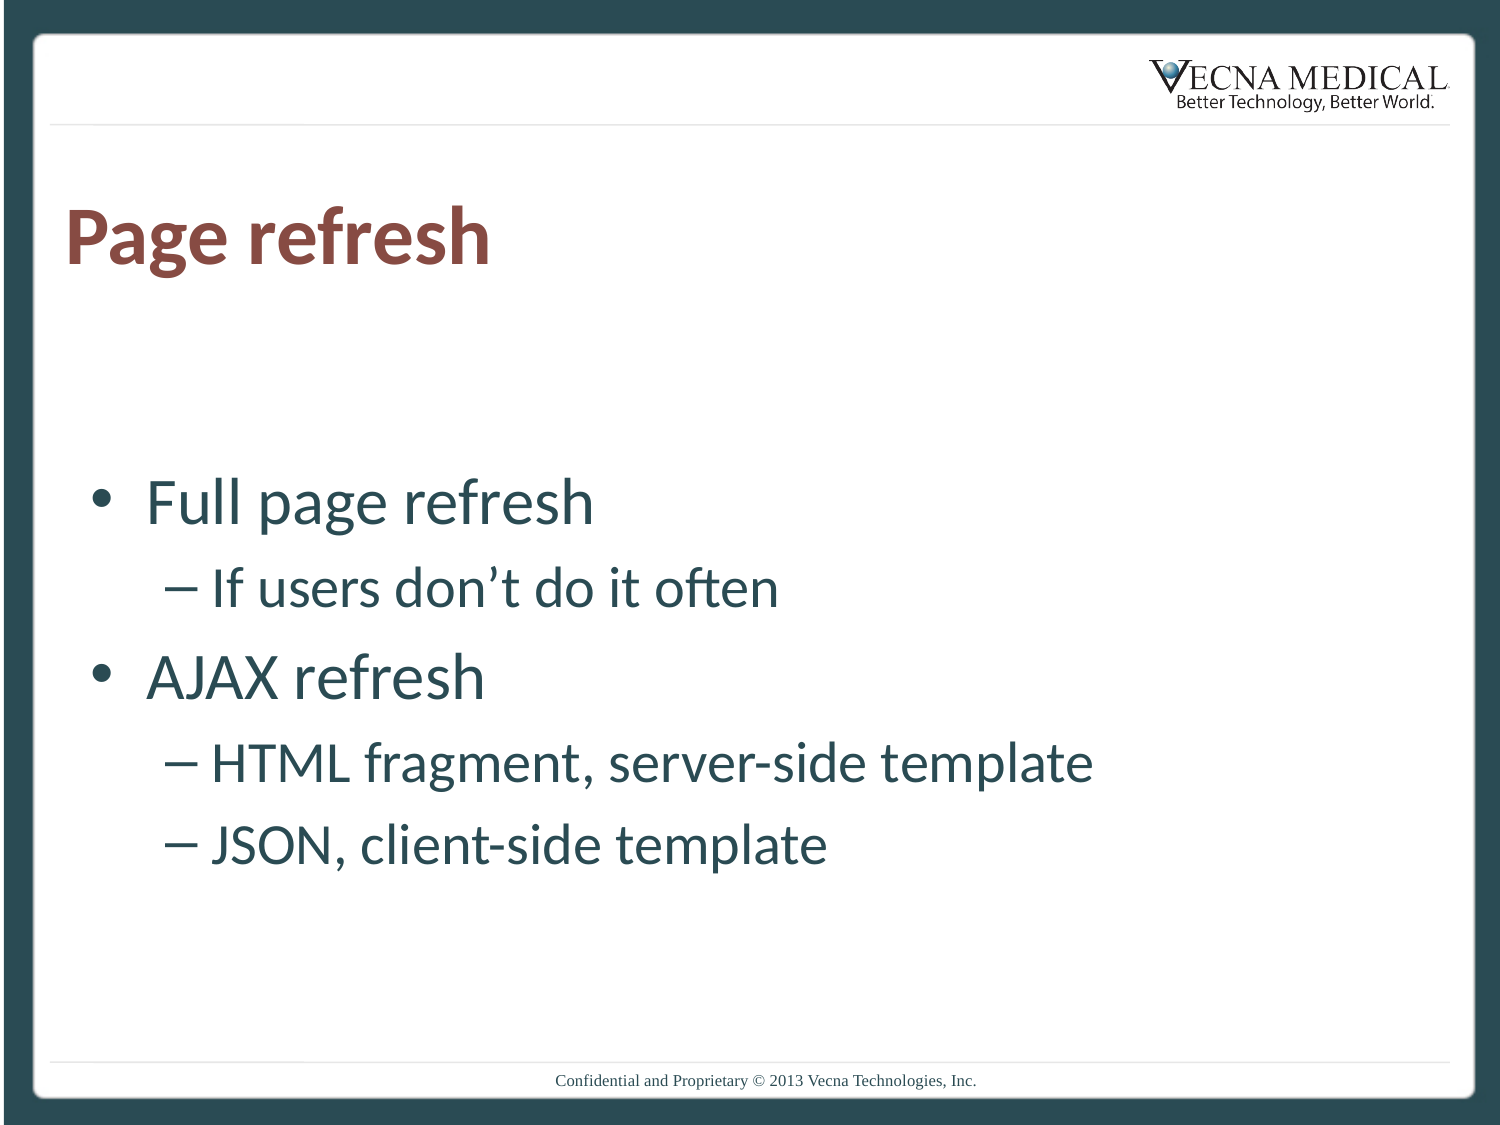

# Page refresh
Full page refresh
If users don’t do it often
AJAX refresh
HTML fragment, server-side template
JSON, client-side template